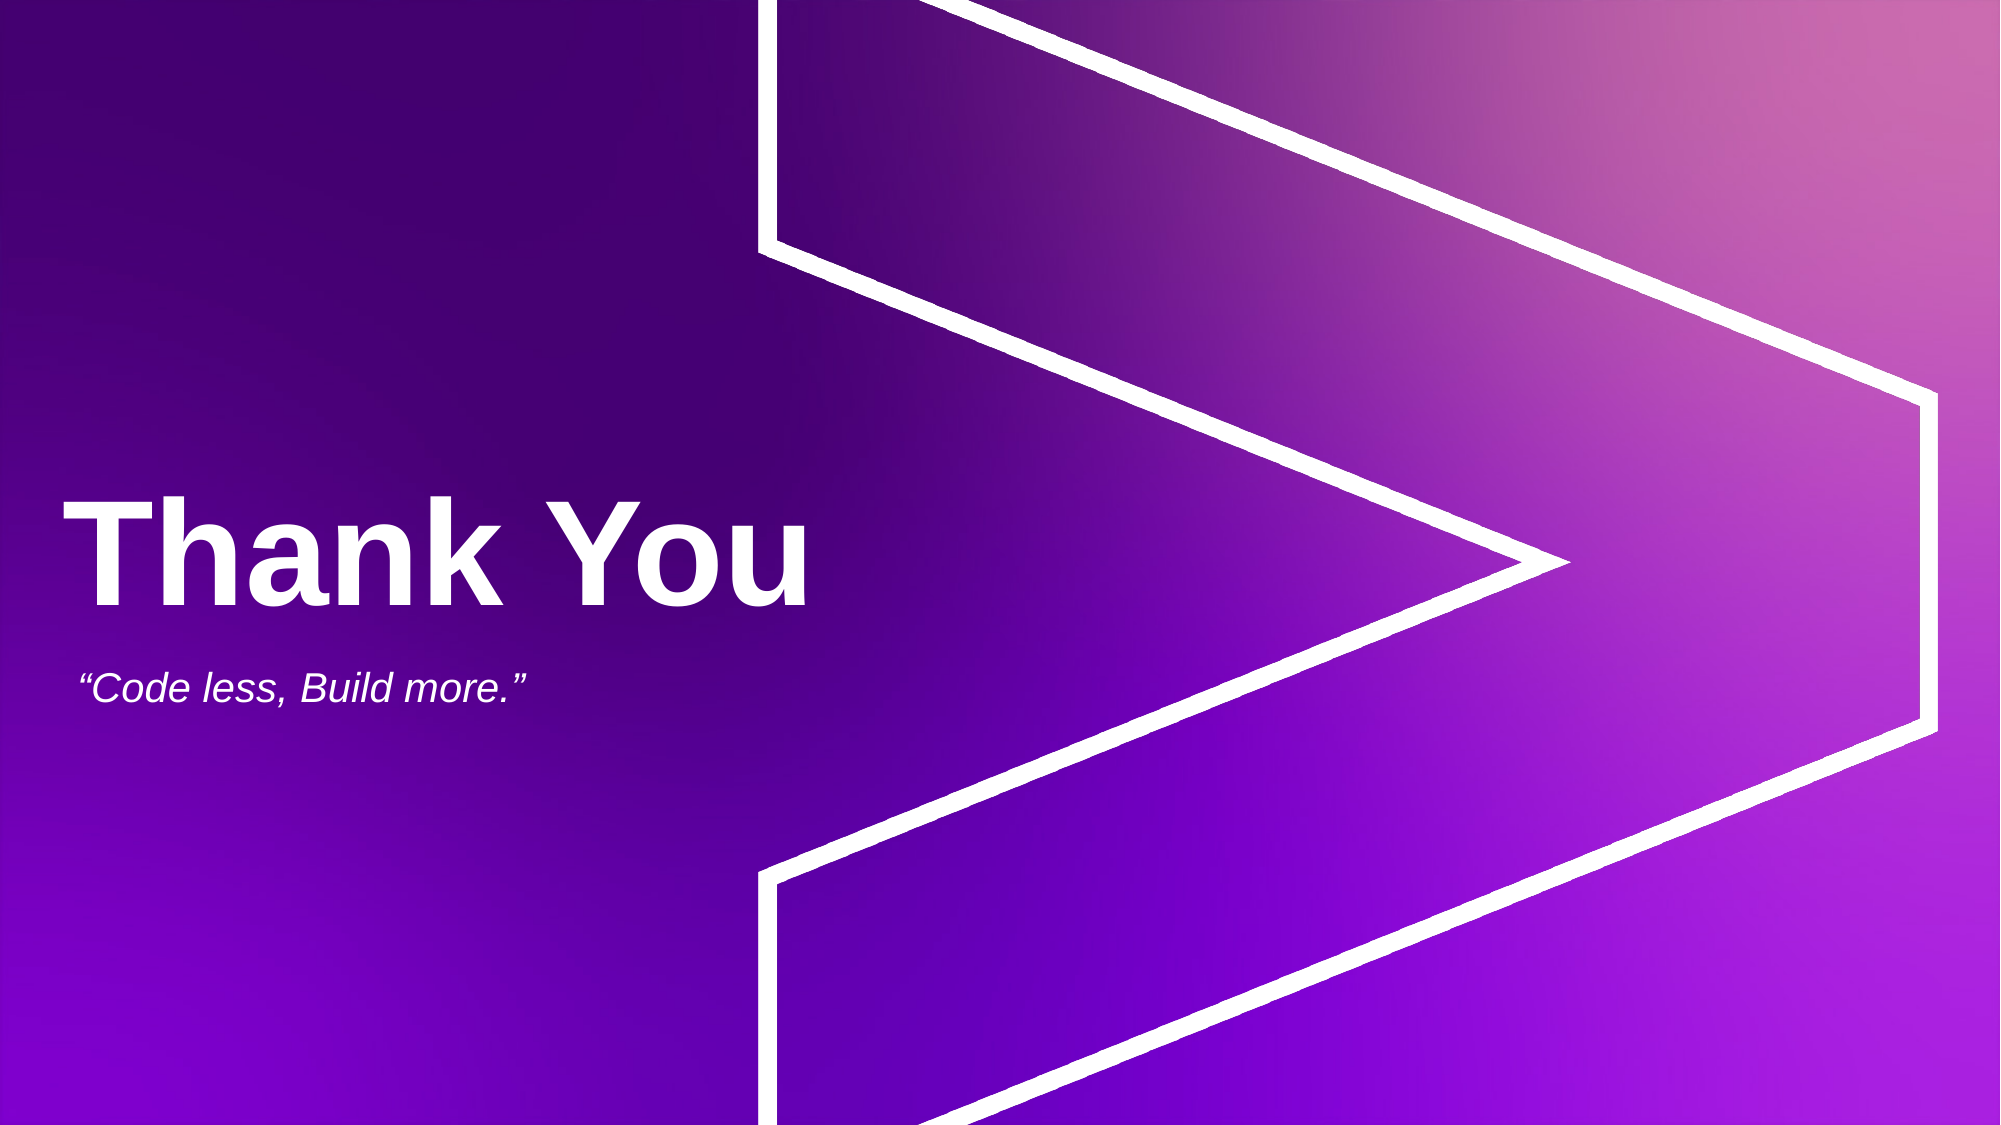

# Thank You
“Code less, Build more.”